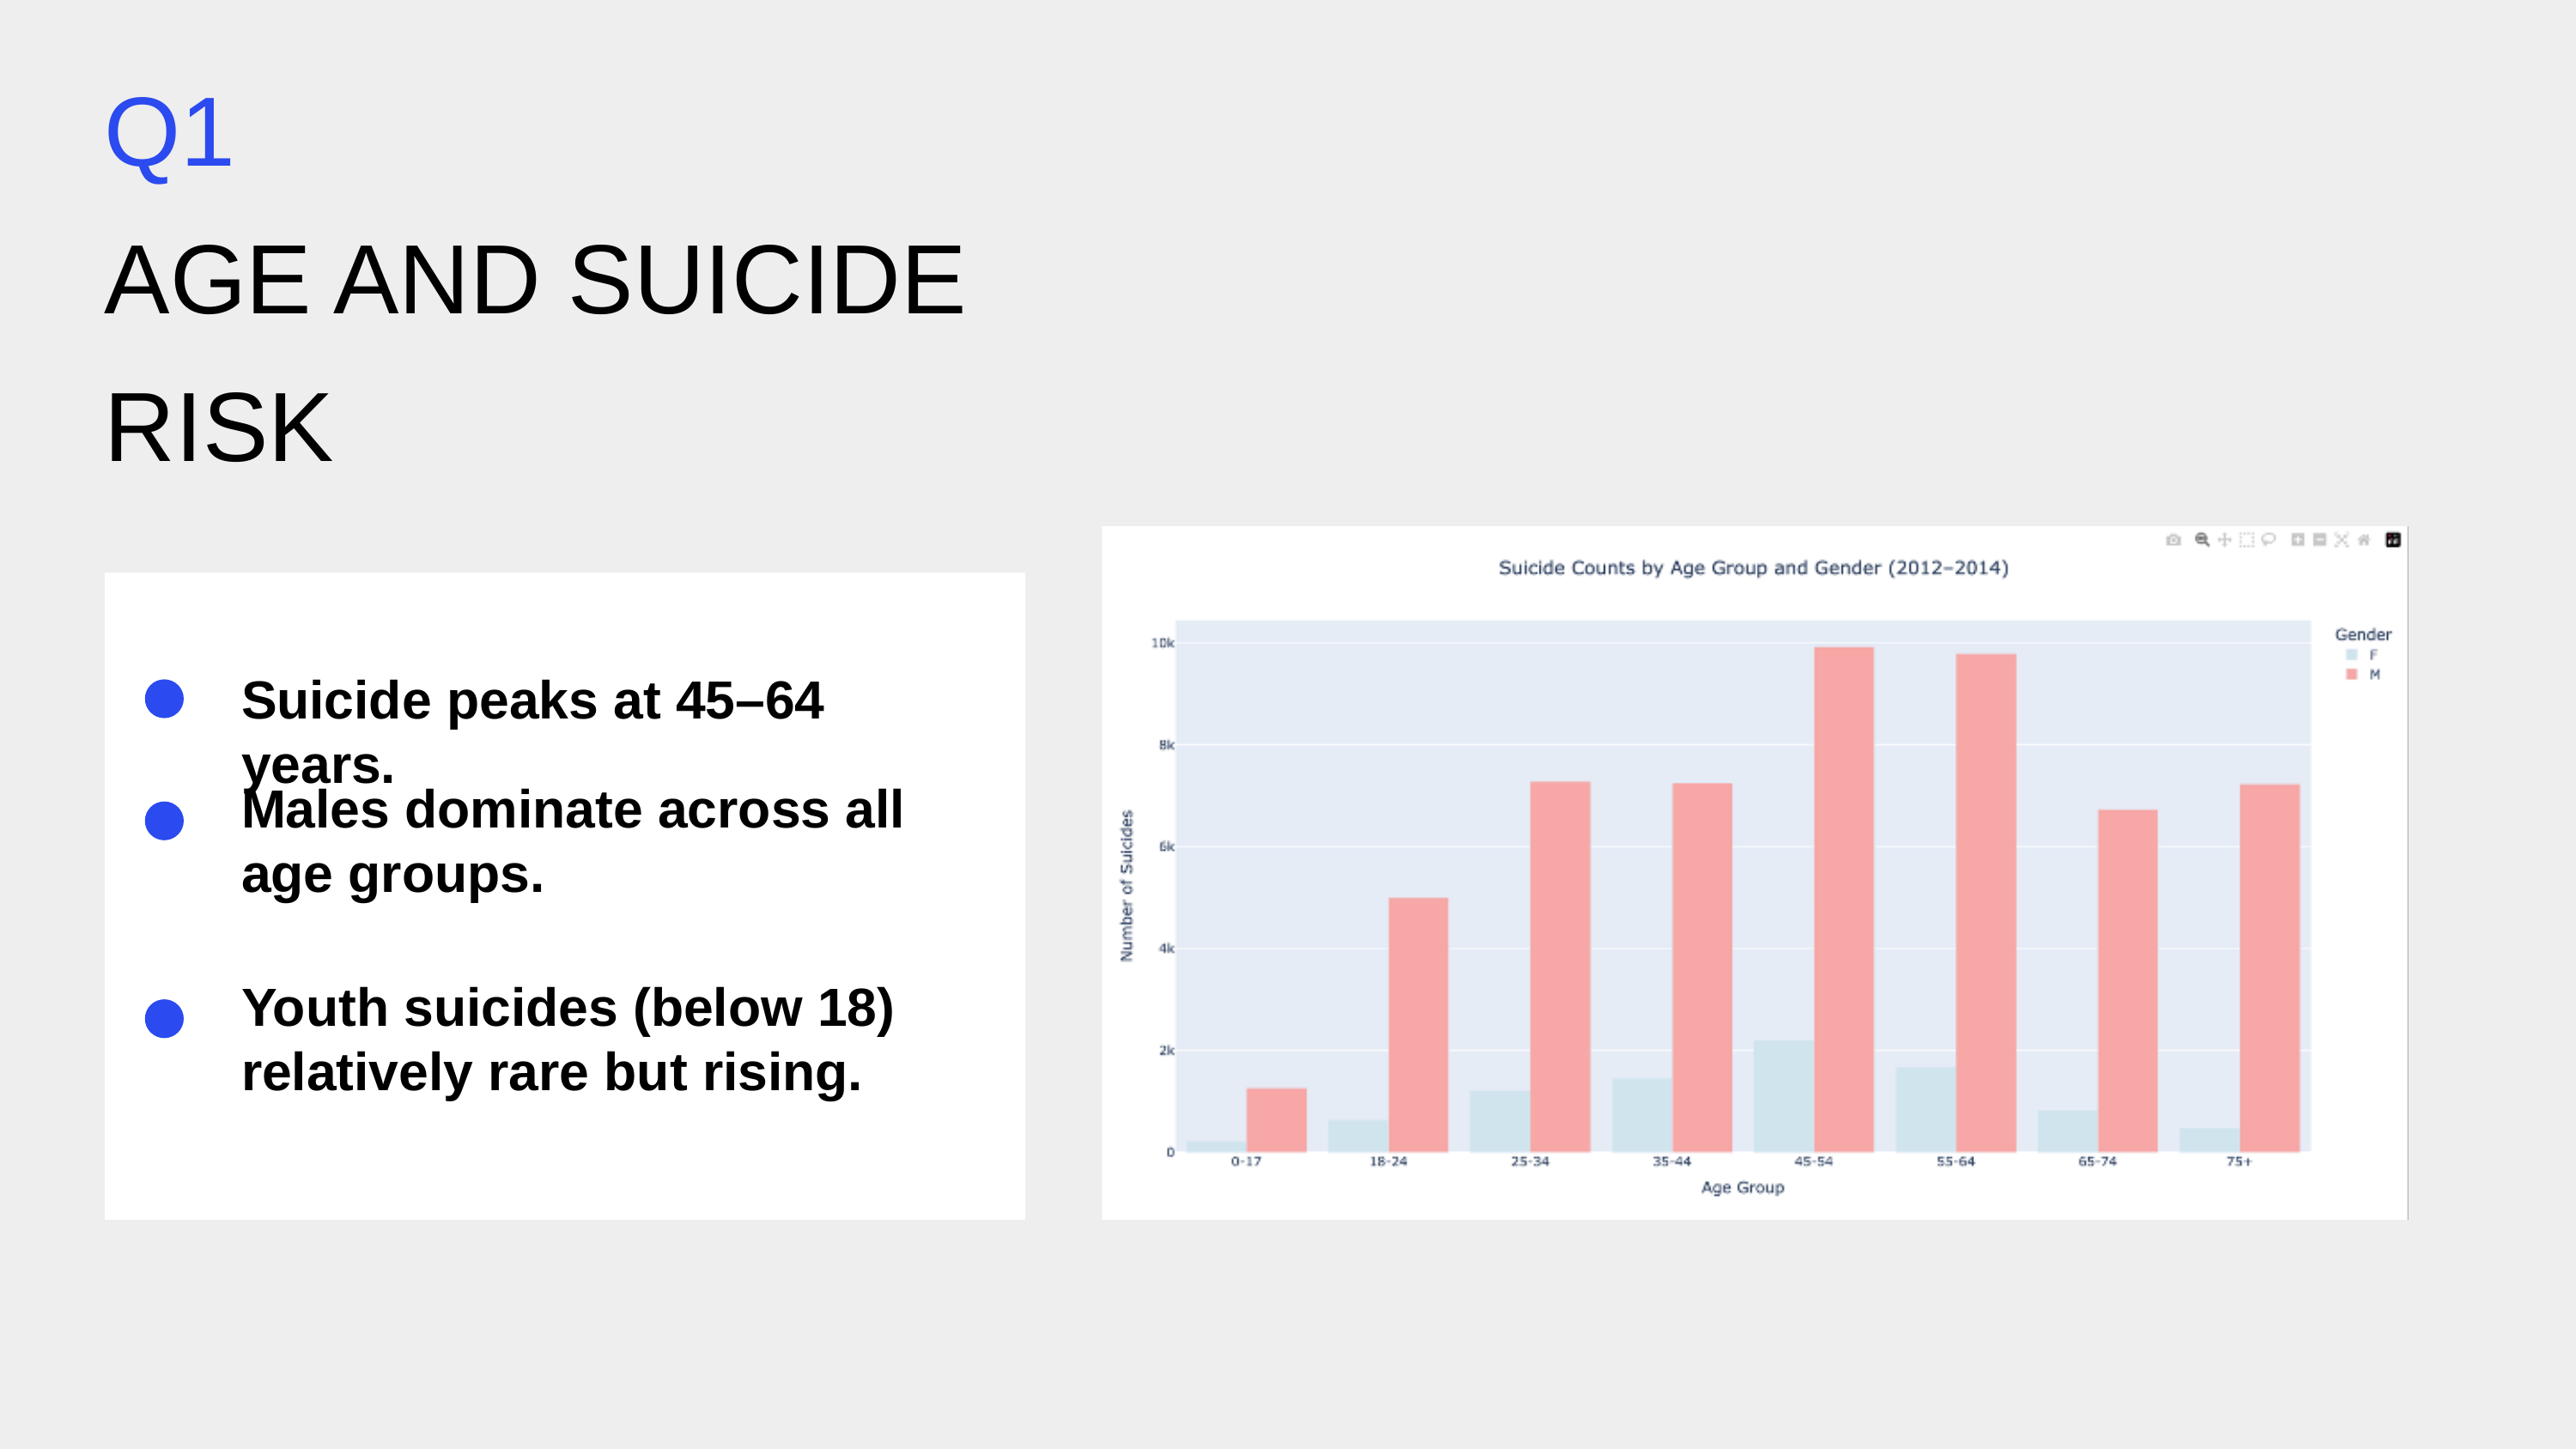

Q1
AGE AND SUICIDE RISK

Suicide peaks at 45–64 years.

Males dominate across all age groups.

Youth suicides (below 18) relatively rare but rising.